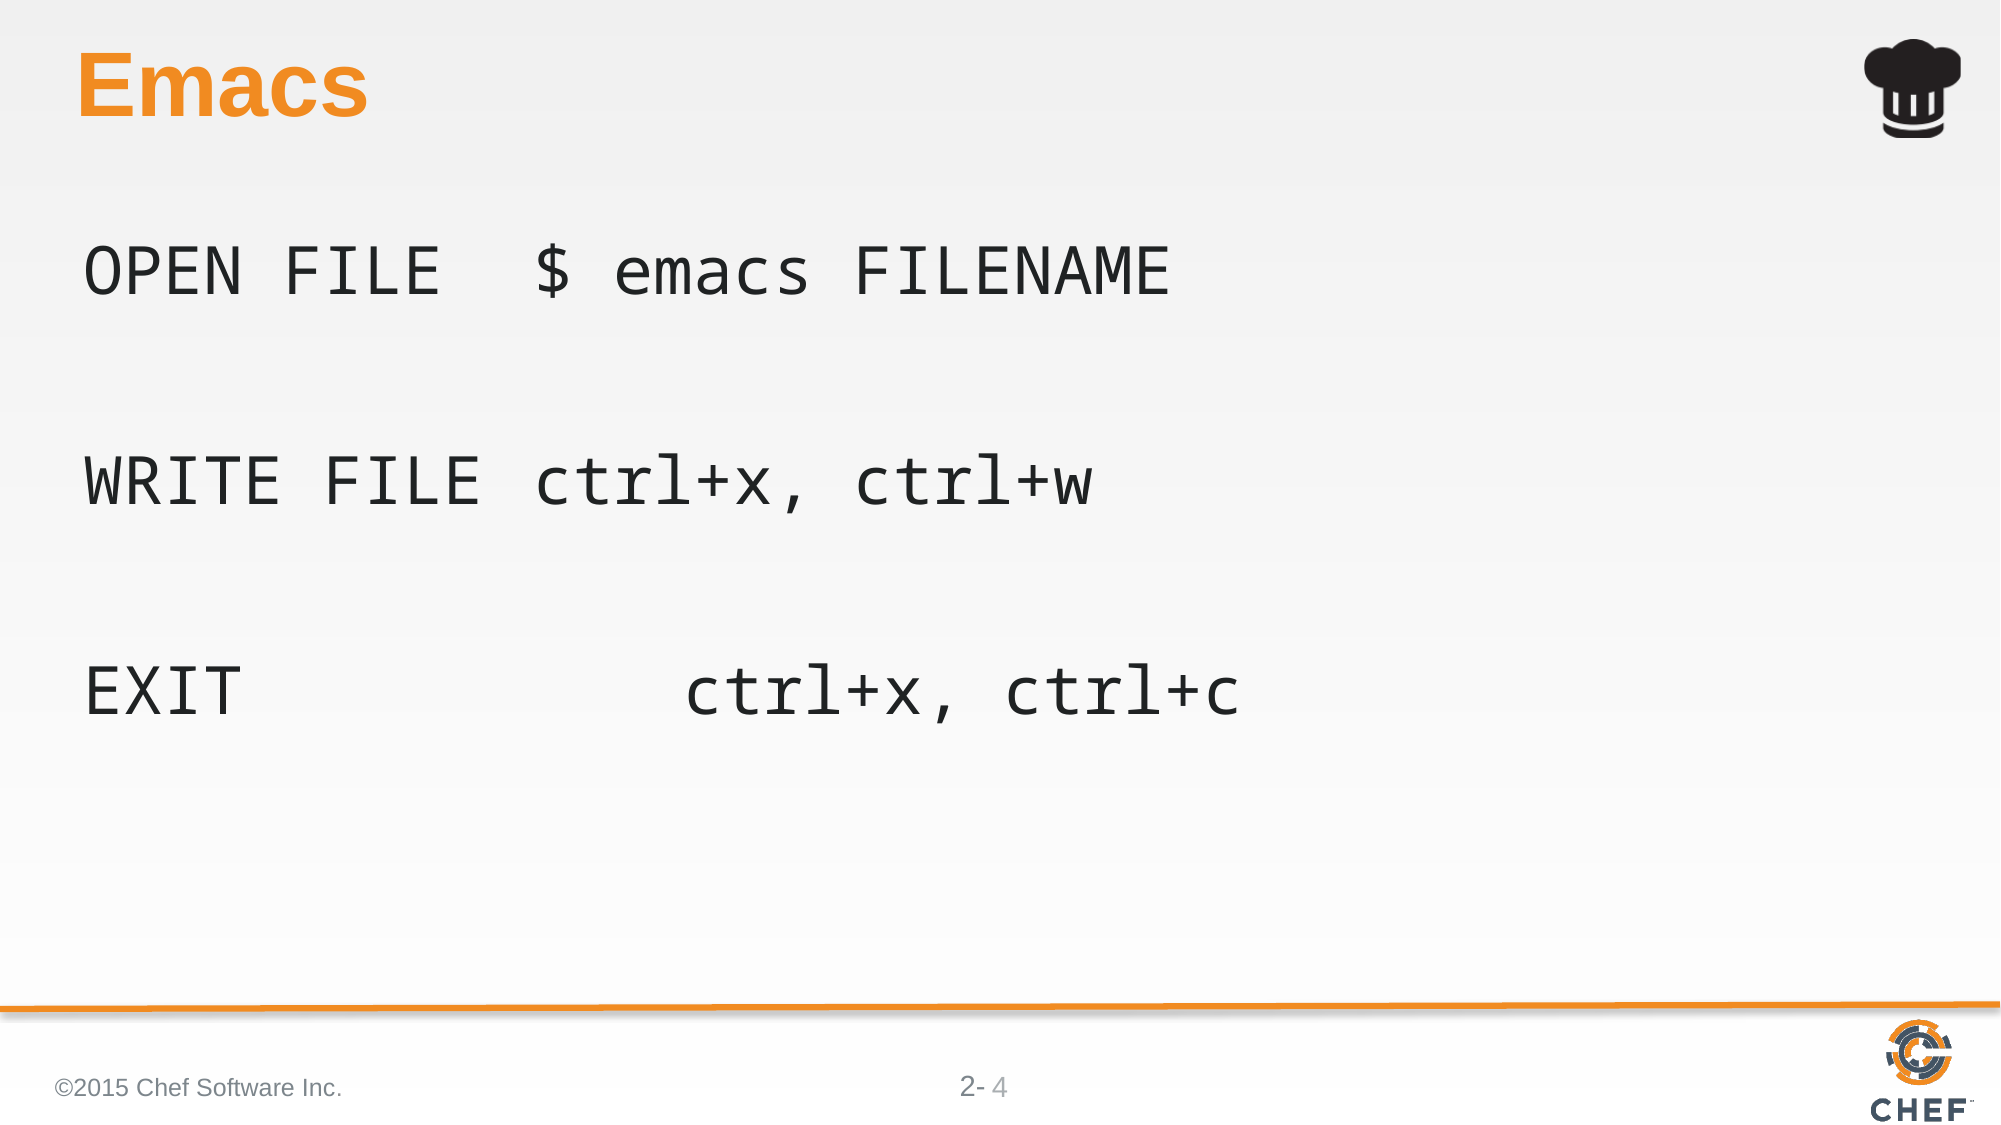

# Emacs
OPEN FILE	$ emacs FILENAME

WRITE FILE	ctrl+x, ctrl+w

EXIT	 		ctrl+x, ctrl+c

©2015 Chef Software Inc.
4